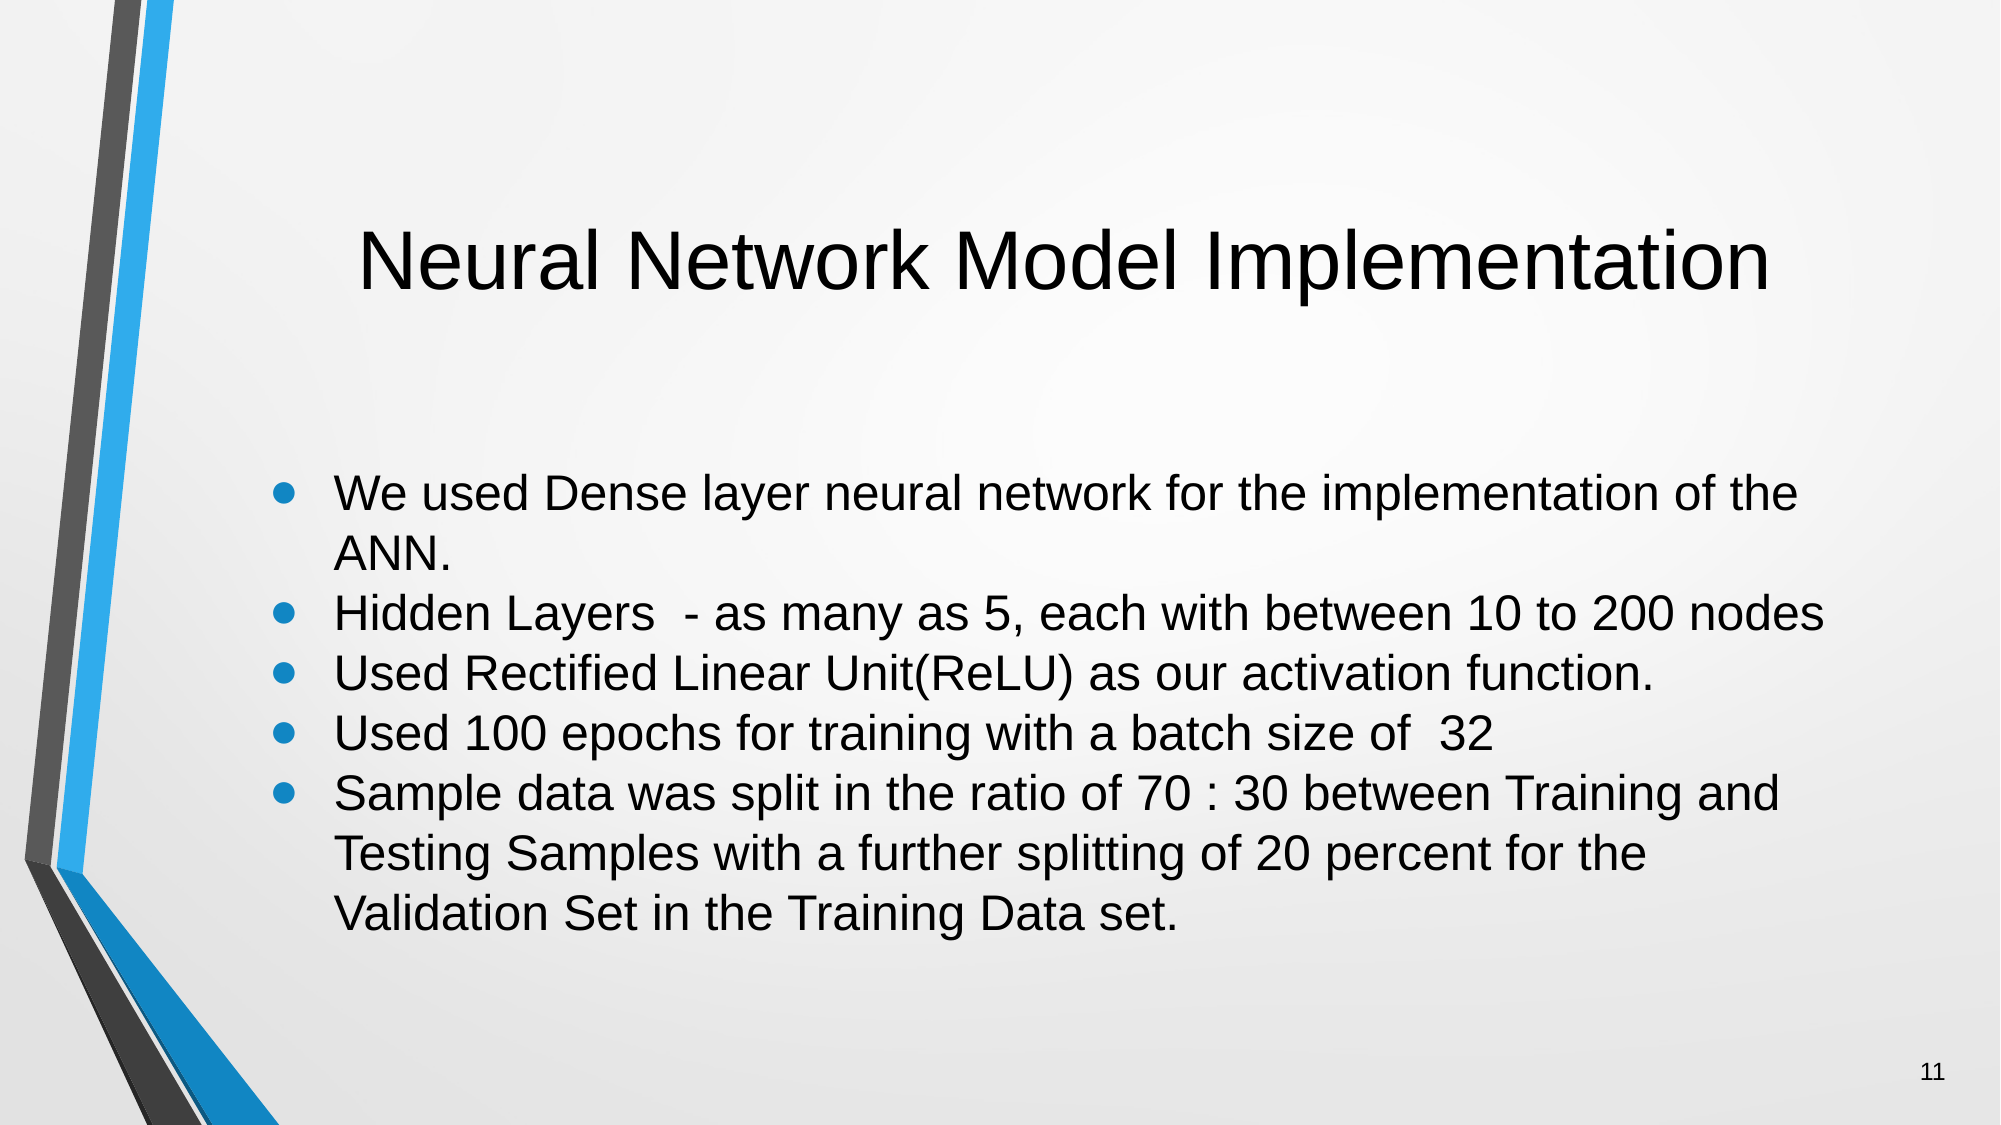

# Neural Network Model Implementation
We used Dense layer neural network for the implementation of the ANN.
Hidden Layers  - as many as 5, each with between 10 to 200 nodes
Used Rectified Linear Unit(ReLU) as our activation function.
Used 100 epochs for training with a batch size of  32
Sample data was split in the ratio of 70 : 30 between Training and Testing Samples with a further splitting of 20 percent for the Validation Set in the Training Data set.
11